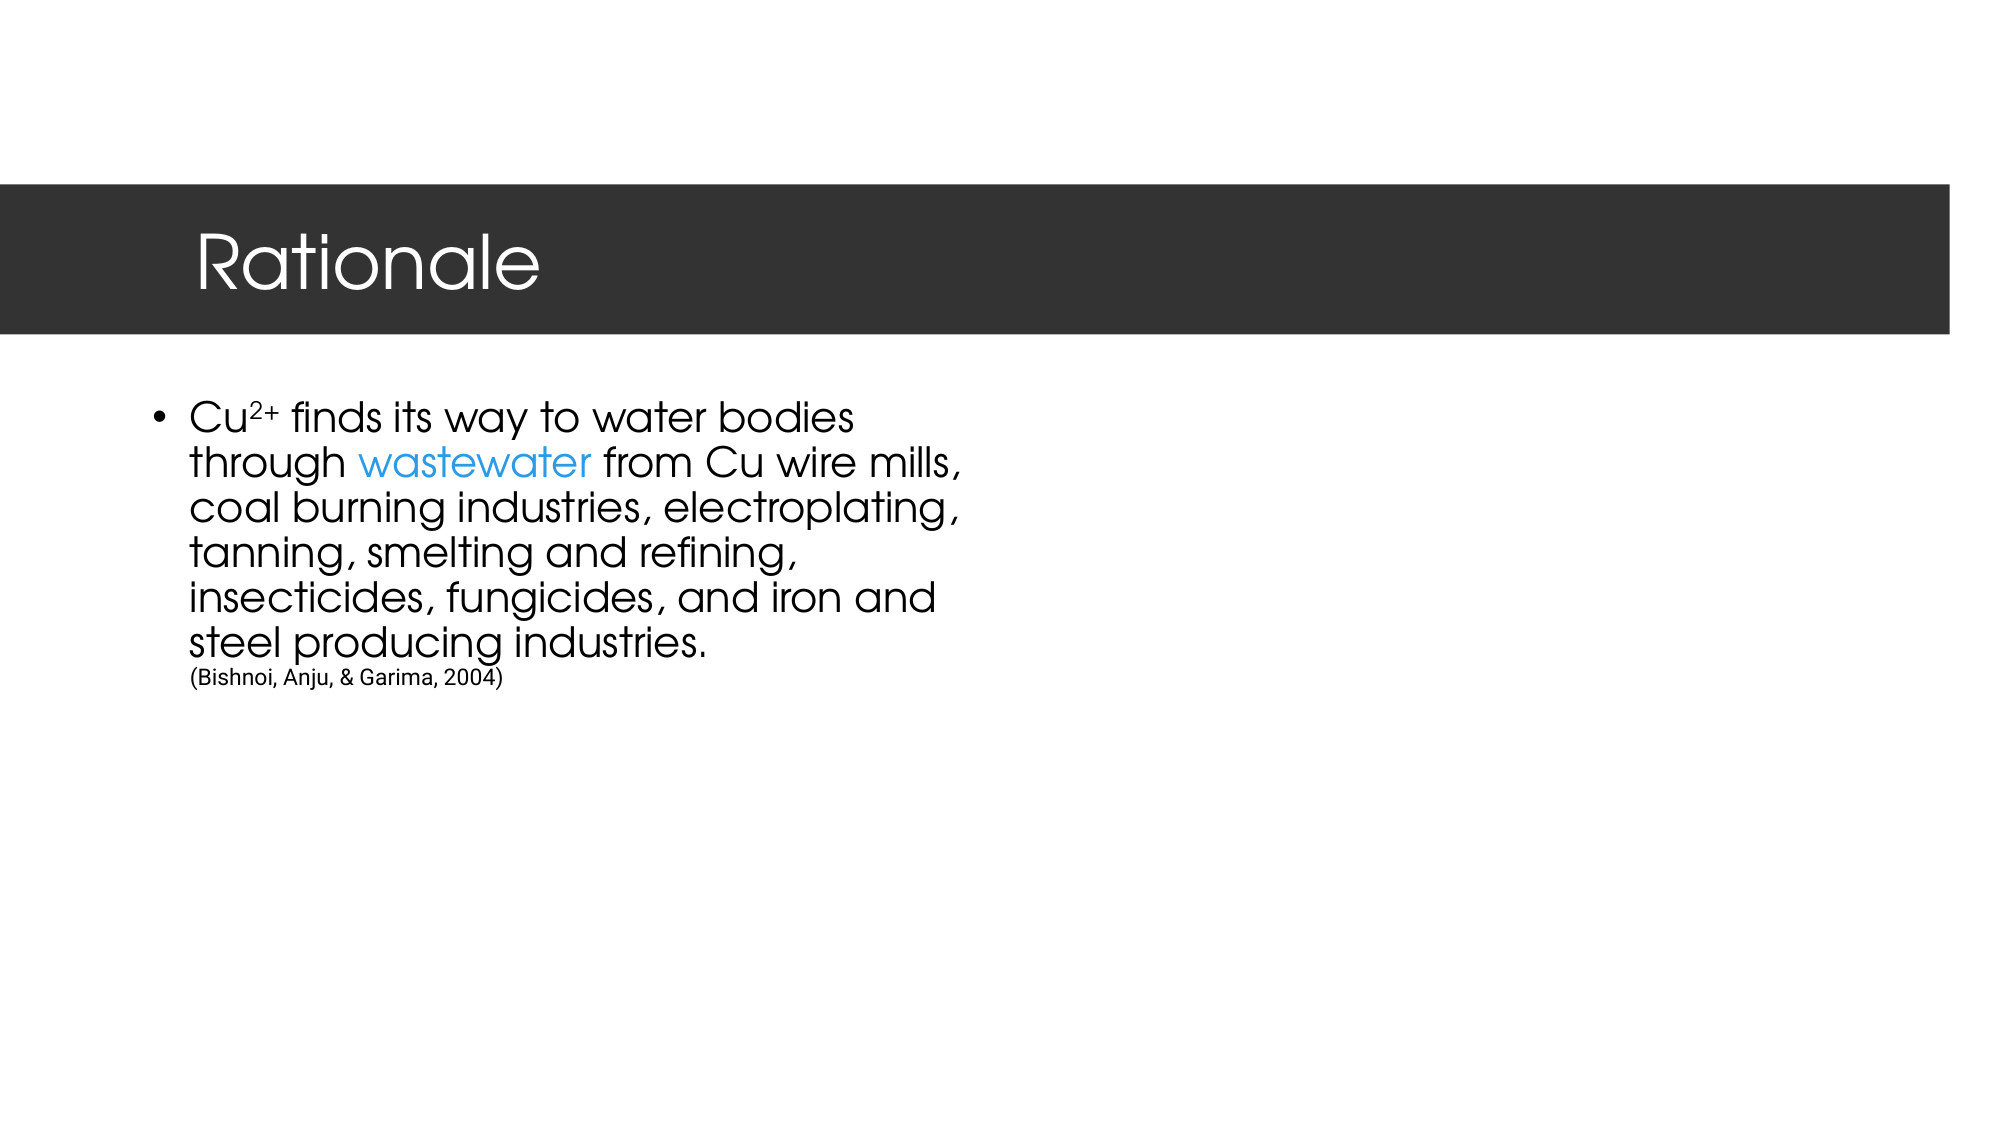

# Rationale
Cu2+ finds its way to water bodies through wastewater from Cu wire mills, coal burning industries, electroplating, tanning, smelting and refining, insecticides, fungicides, and iron and steel producing industries.
(Bishnoi, Anju, & Garima, 2004)

42